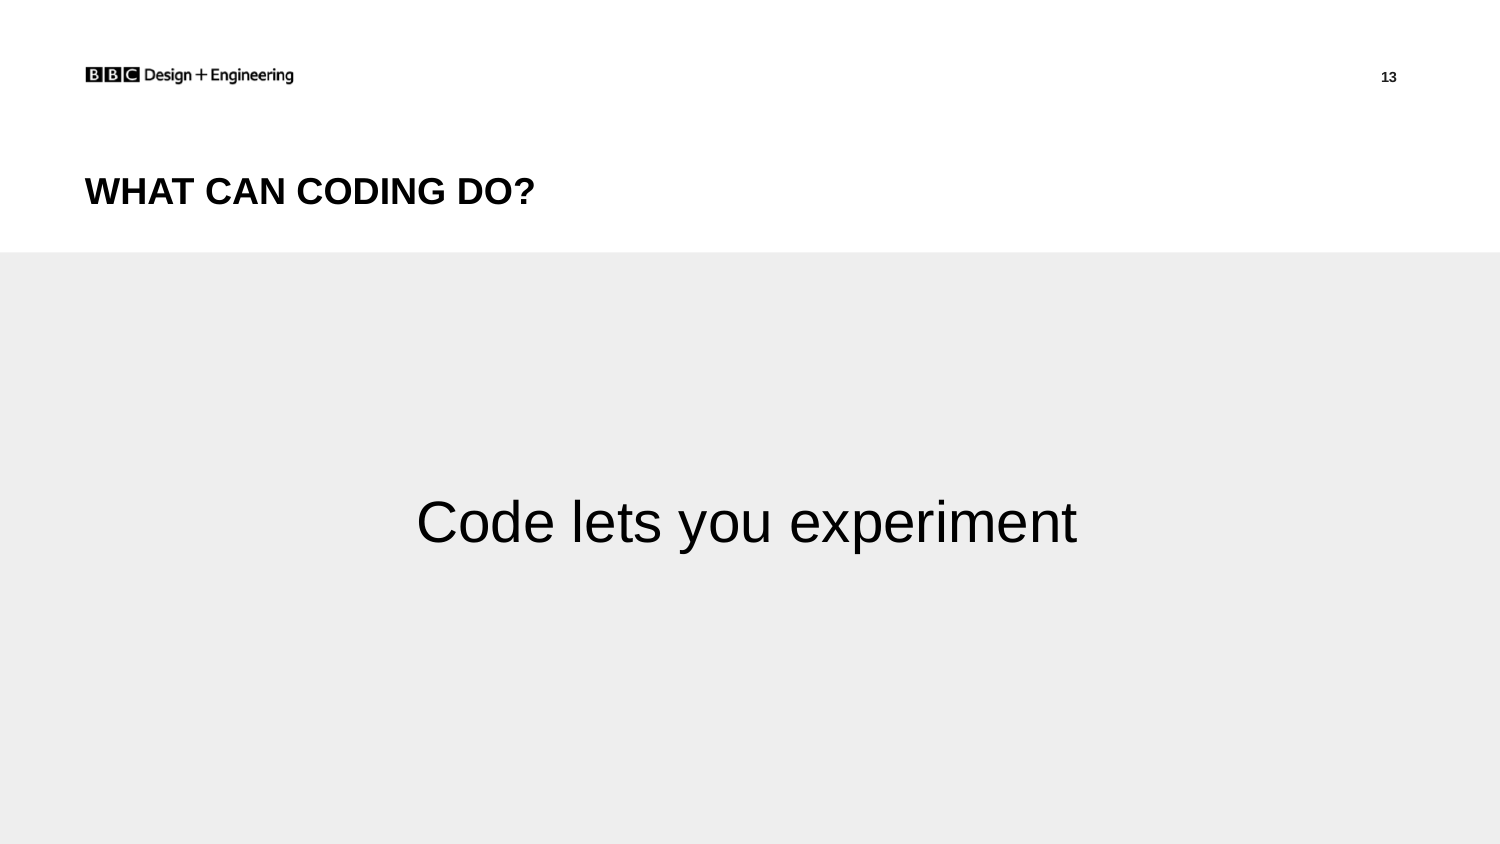

What can coding do?
Code lets you experiment